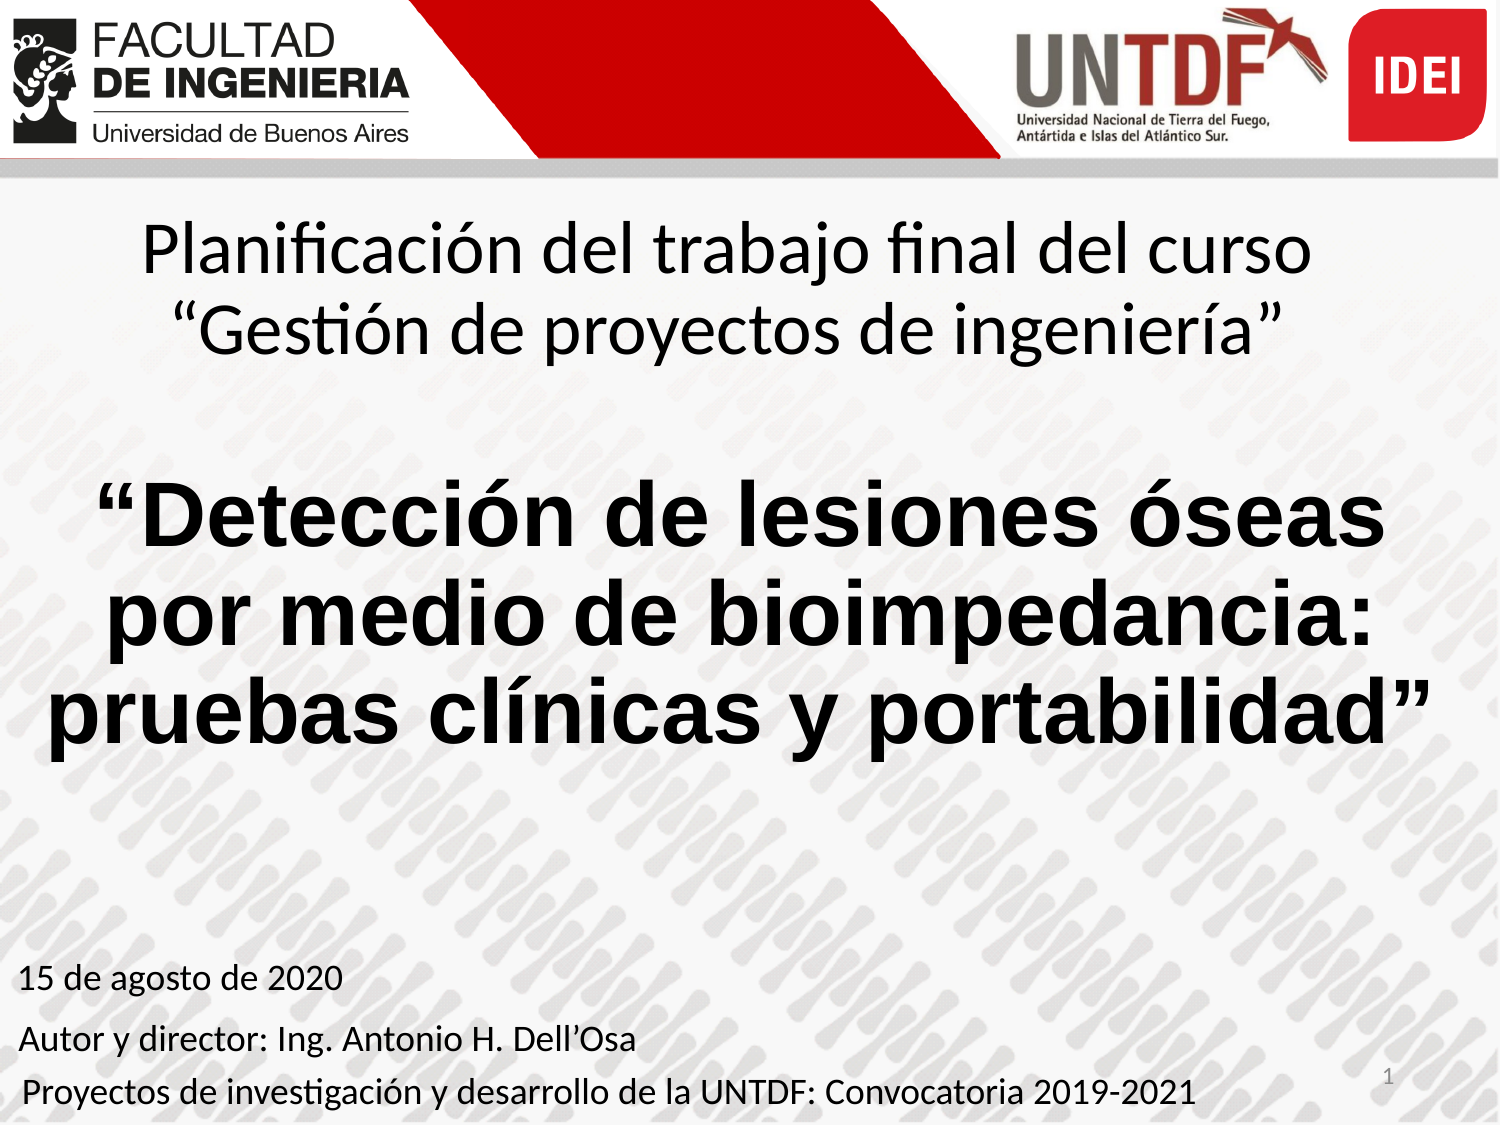

# Planificación del trabajo final del curso “Gestión de proyectos de ingeniería”
“Detección de lesiones óseas por medio de bioimpedancia: pruebas clínicas y portabilidad”
15 de agosto de 2020
Autor y director: Ing. Antonio H. Dell’Osa
1
Proyectos de investigación y desarrollo de la UNTDF: Convocatoria 2019-2021